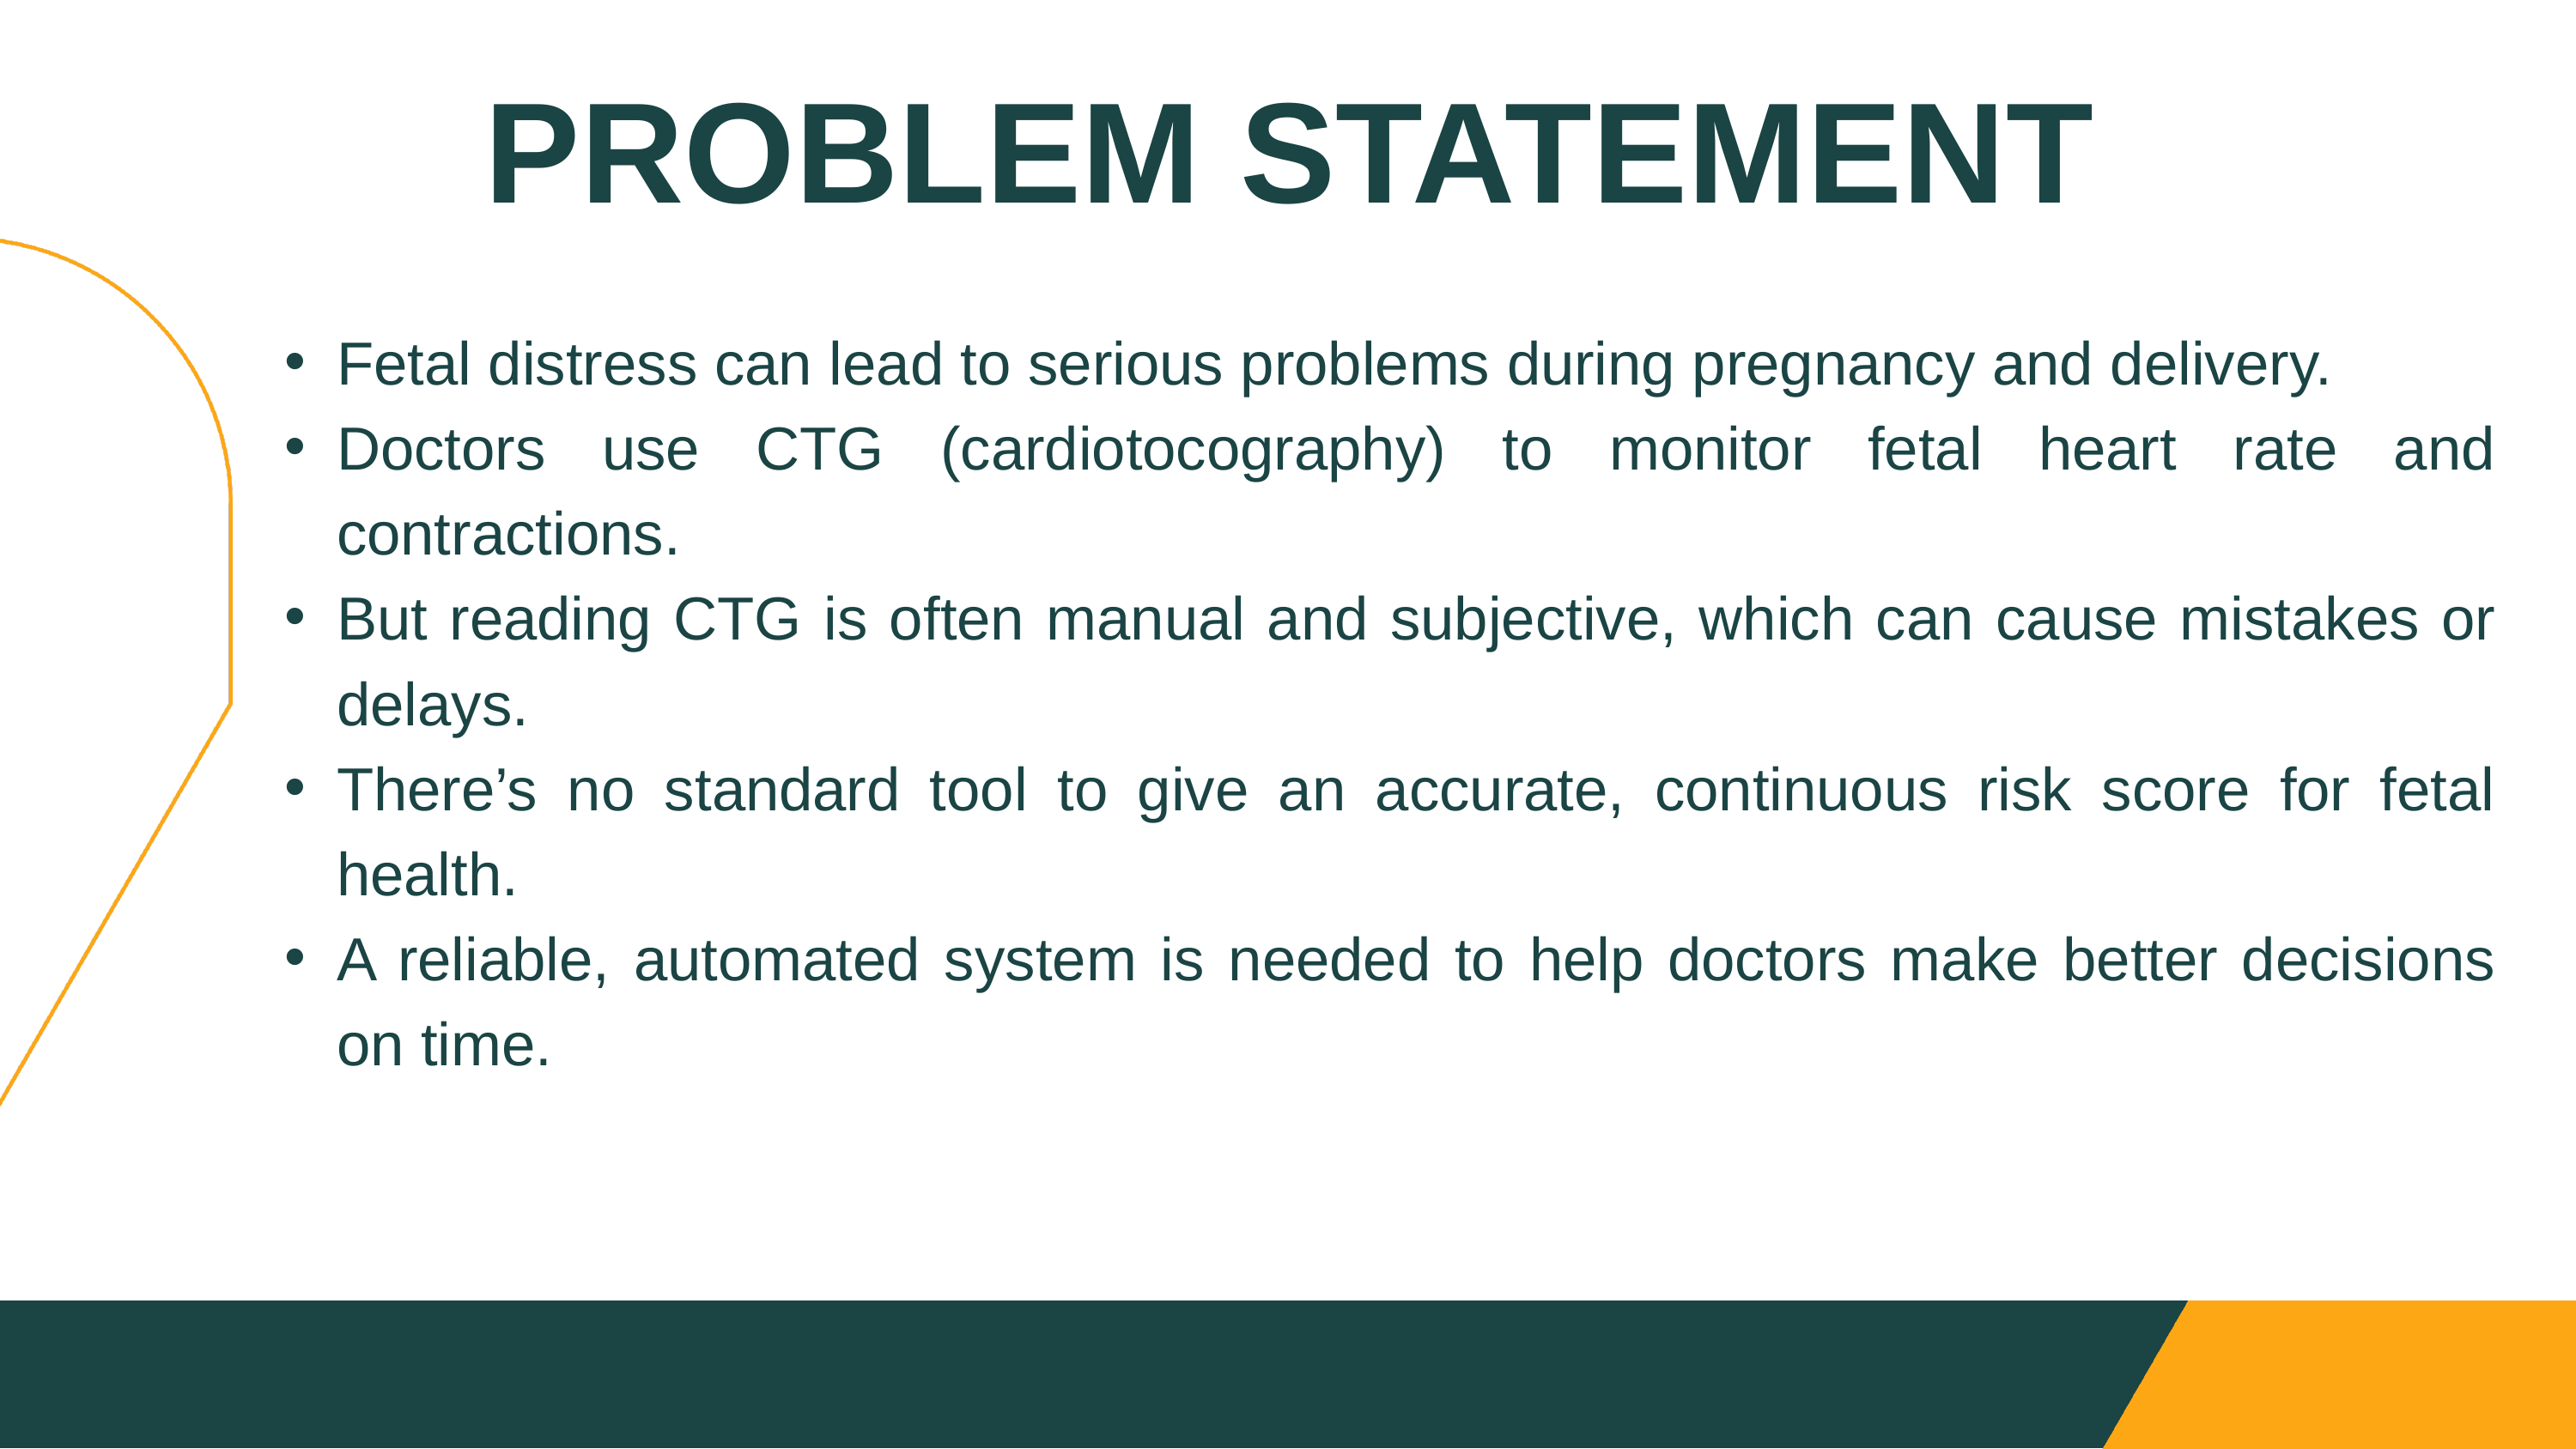

PROBLEM STATEMENT

Fetal distress can lead to serious problems during pregnancy and delivery.
Doctors use CTG (cardiotocography) to monitor fetal heart rate and contractions.
But reading CTG is often manual and subjective, which can cause mistakes or delays.
There’s no standard tool to give an accurate, continuous risk score for fetal health.
A reliable, automated system is needed to help doctors make better decisions on time.